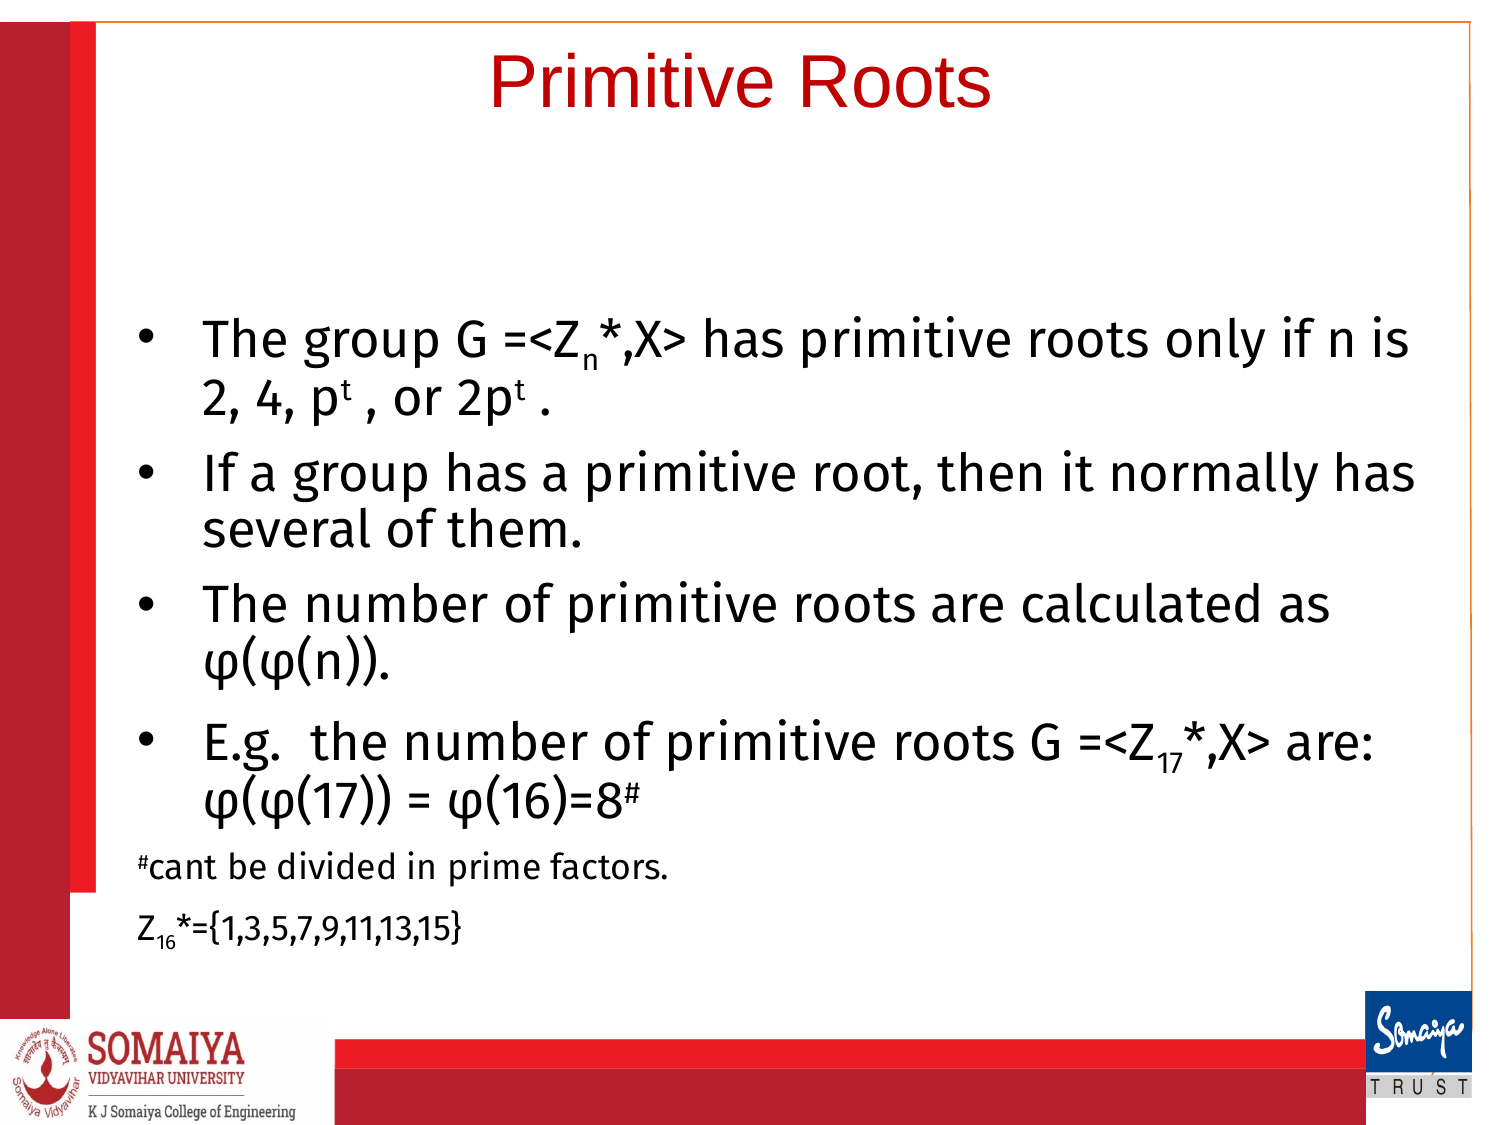

# Primitive Roots

The group G =<Zn*,X> has primitive roots only if n is 2, 4, pt , or 2pt .
If a group has a primitive root, then it normally has several of them.
The number of primitive roots are calculated as φ(φ(n)).
E.g.  the number of primitive roots G =<Z17*,X> are:  φ(φ(17)) = φ(16)=8#
#cant be divided in prime factors.
Z16*={1,3,5,7,9,11,13,15}